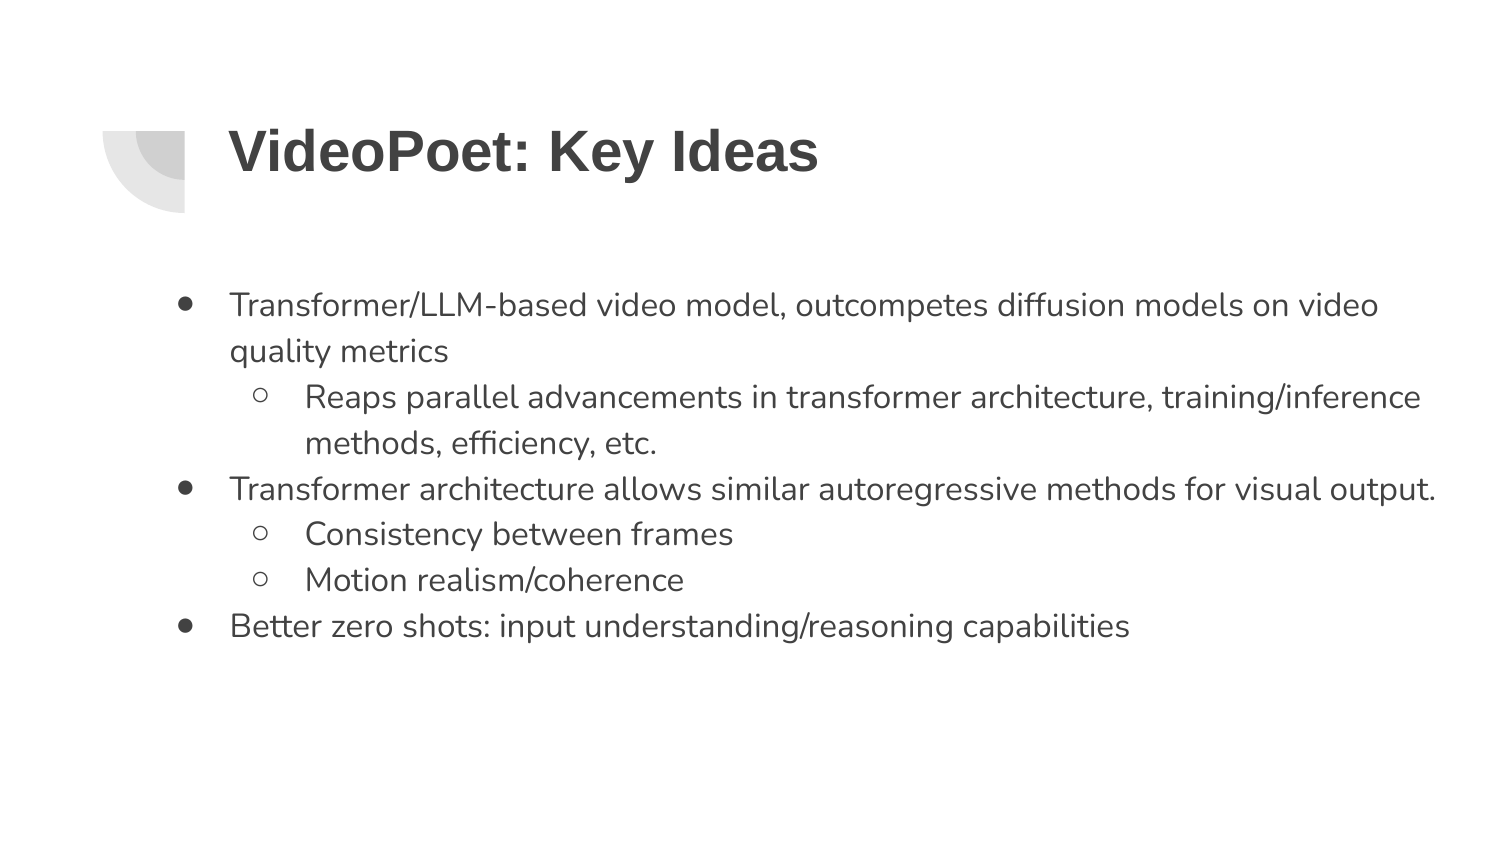

# VideoPoet: Key Ideas
Transformer/LLM-based video model, outcompetes diffusion models on video quality metrics
Reaps parallel advancements in transformer architecture, training/inference methods, efficiency, etc.
Transformer architecture allows similar autoregressive methods for visual output.
Consistency between frames
Motion realism/coherence
Better zero shots: input understanding/reasoning capabilities